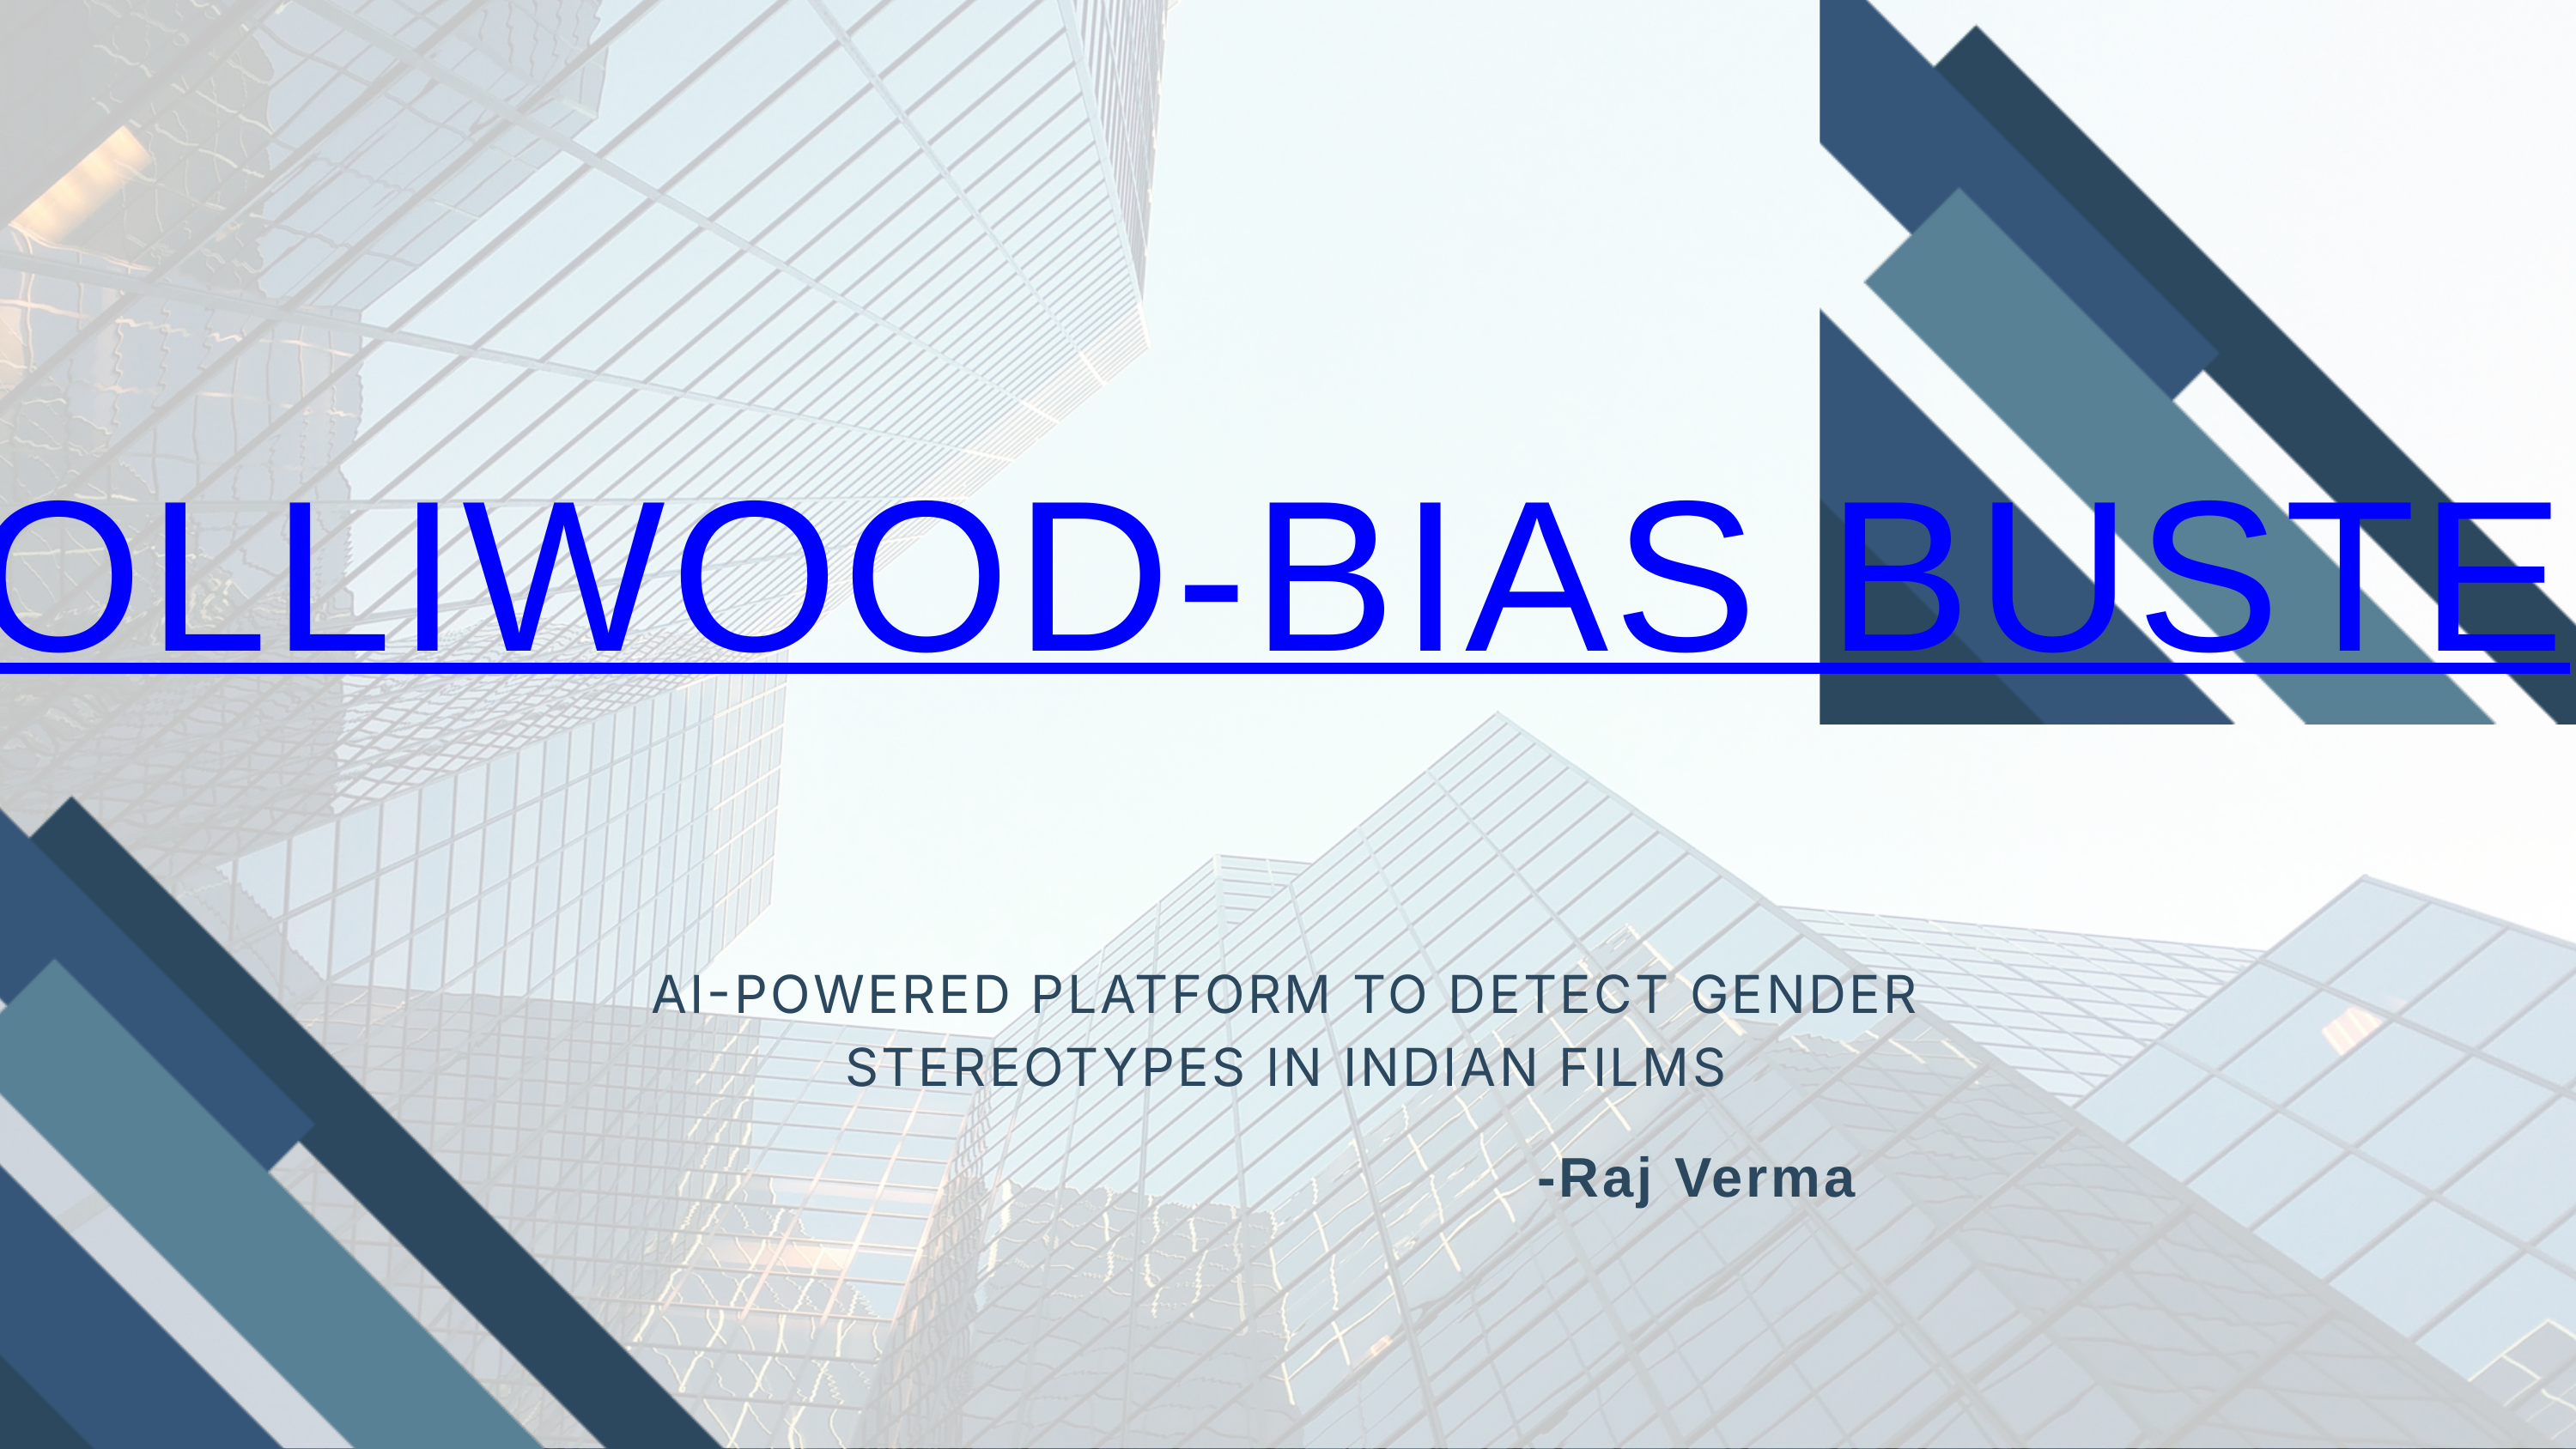

BOLLIWOOD-BIAS BUSTER

AI-POWERED PLATFORM TO DETECT GENDER STEREOTYPES IN INDIAN FILMS
-Raj Verma